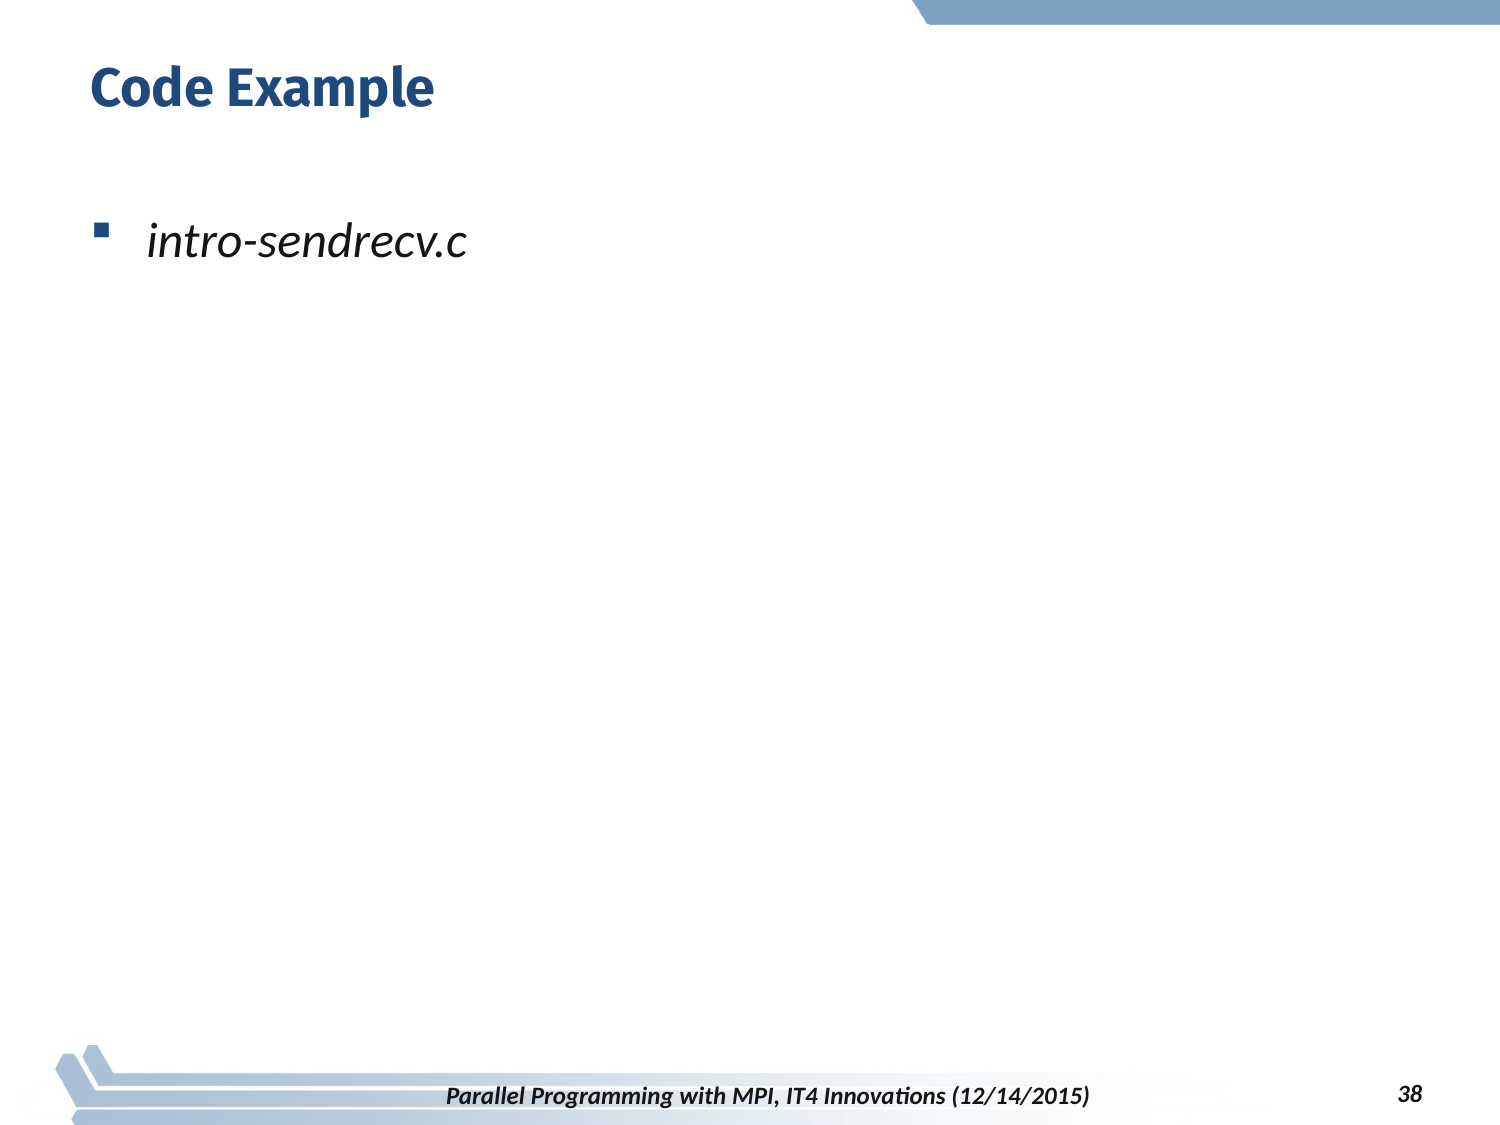

# Code Example
intro-sendrecv.c
38
Parallel Programming with MPI, IT4 Innovations (12/14/2015)